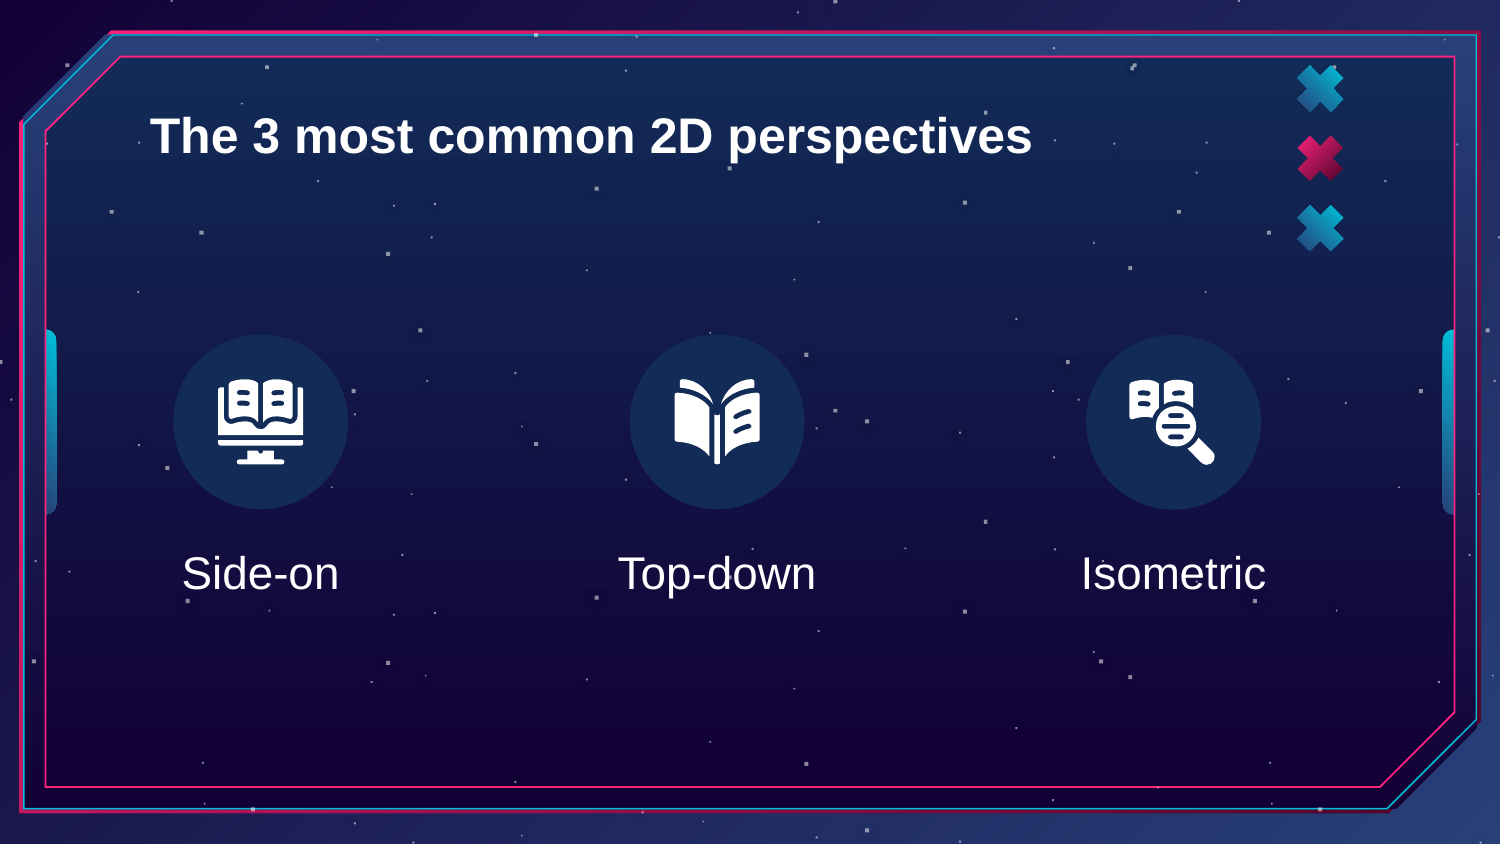

# The 3 most common 2D perspectives

Side-on
Top-down
Isometric